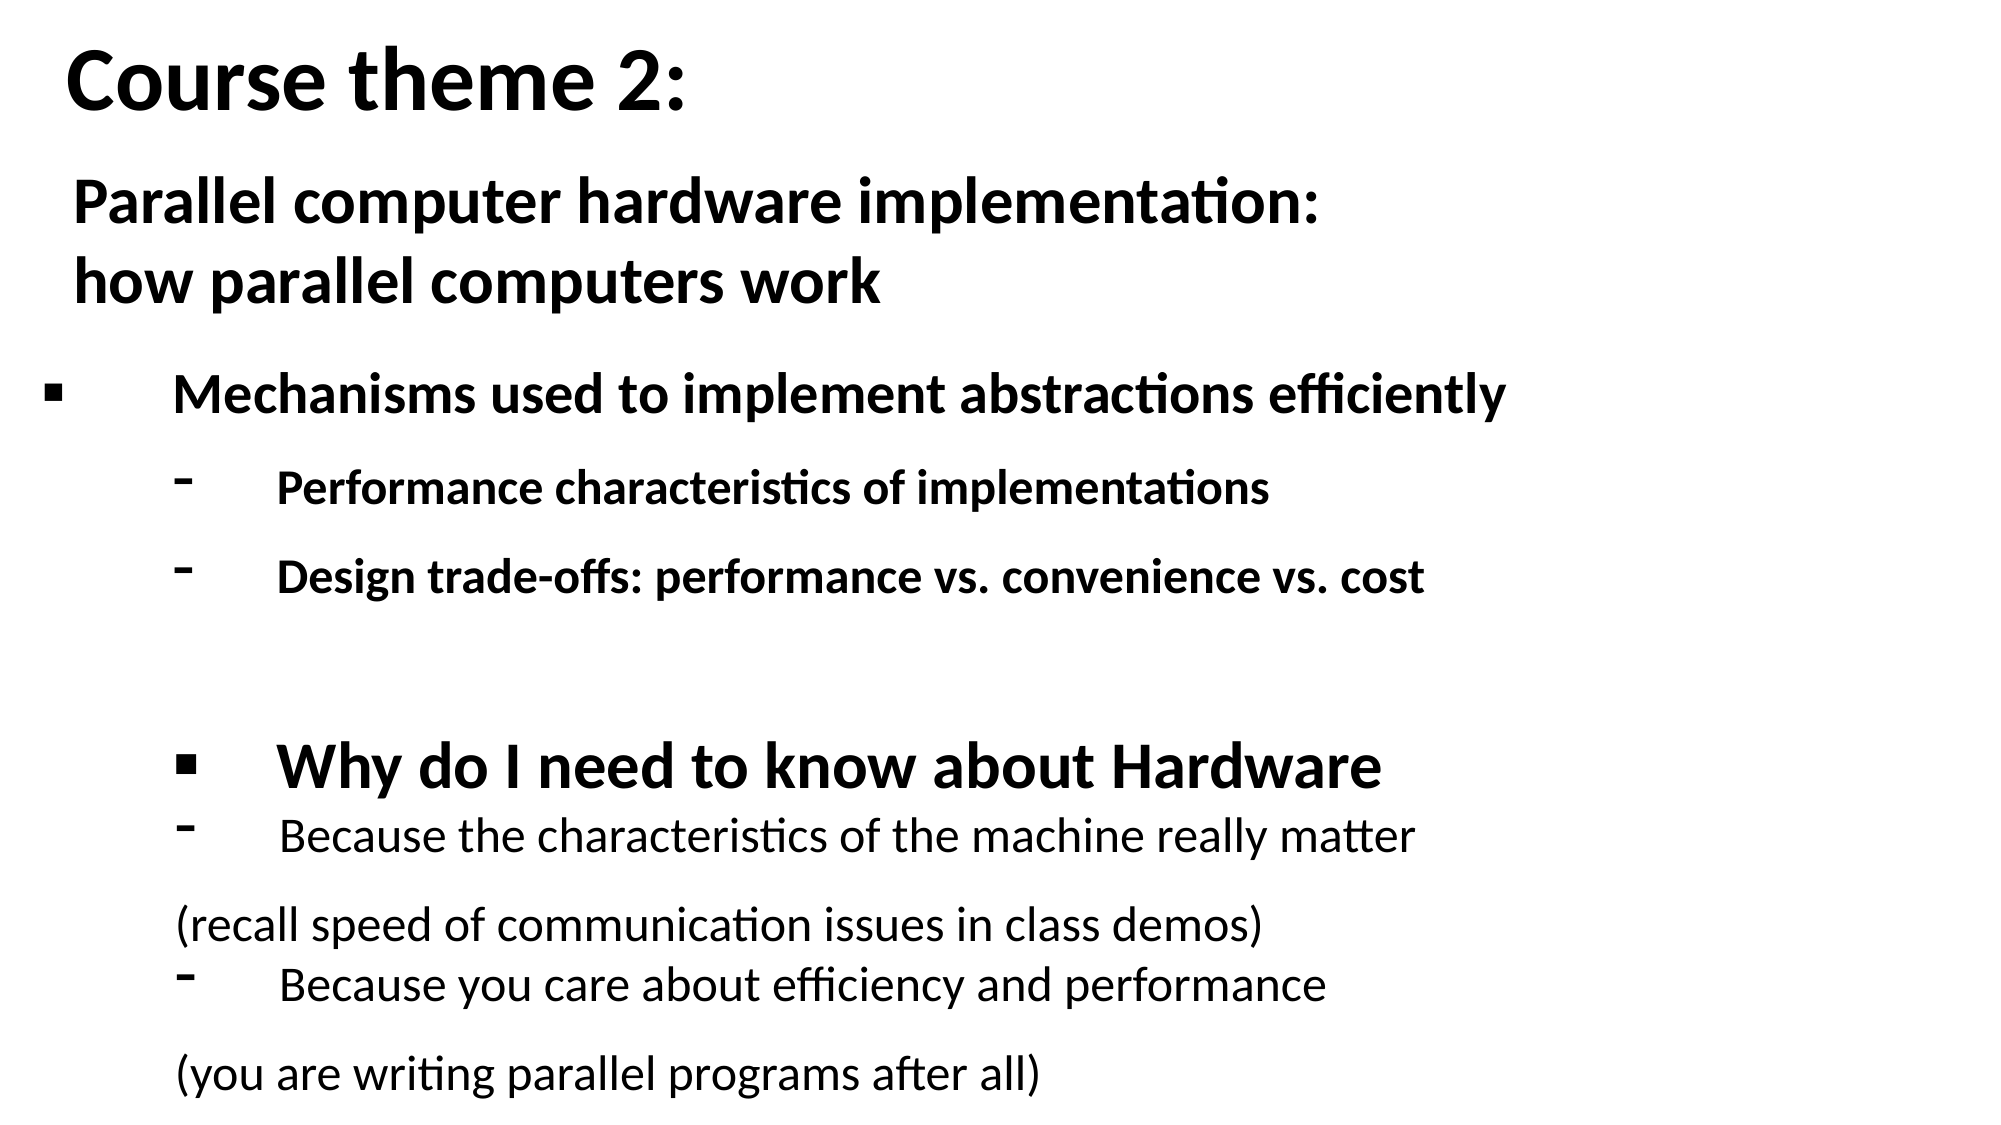

Course theme 2:

Parallel computer hardware implementation: how parallel computers work
Mechanisms used to implement abstractions efficiently
Performance characteristics of implementations
Design trade-offs: performance vs. convenience vs. cost

Why do I need to know about Hardware
Because the characteristics of the machine really matter
(recall speed of communication issues in class demos)
Because you care about efficiency and performance
(you are writing parallel programs after all)